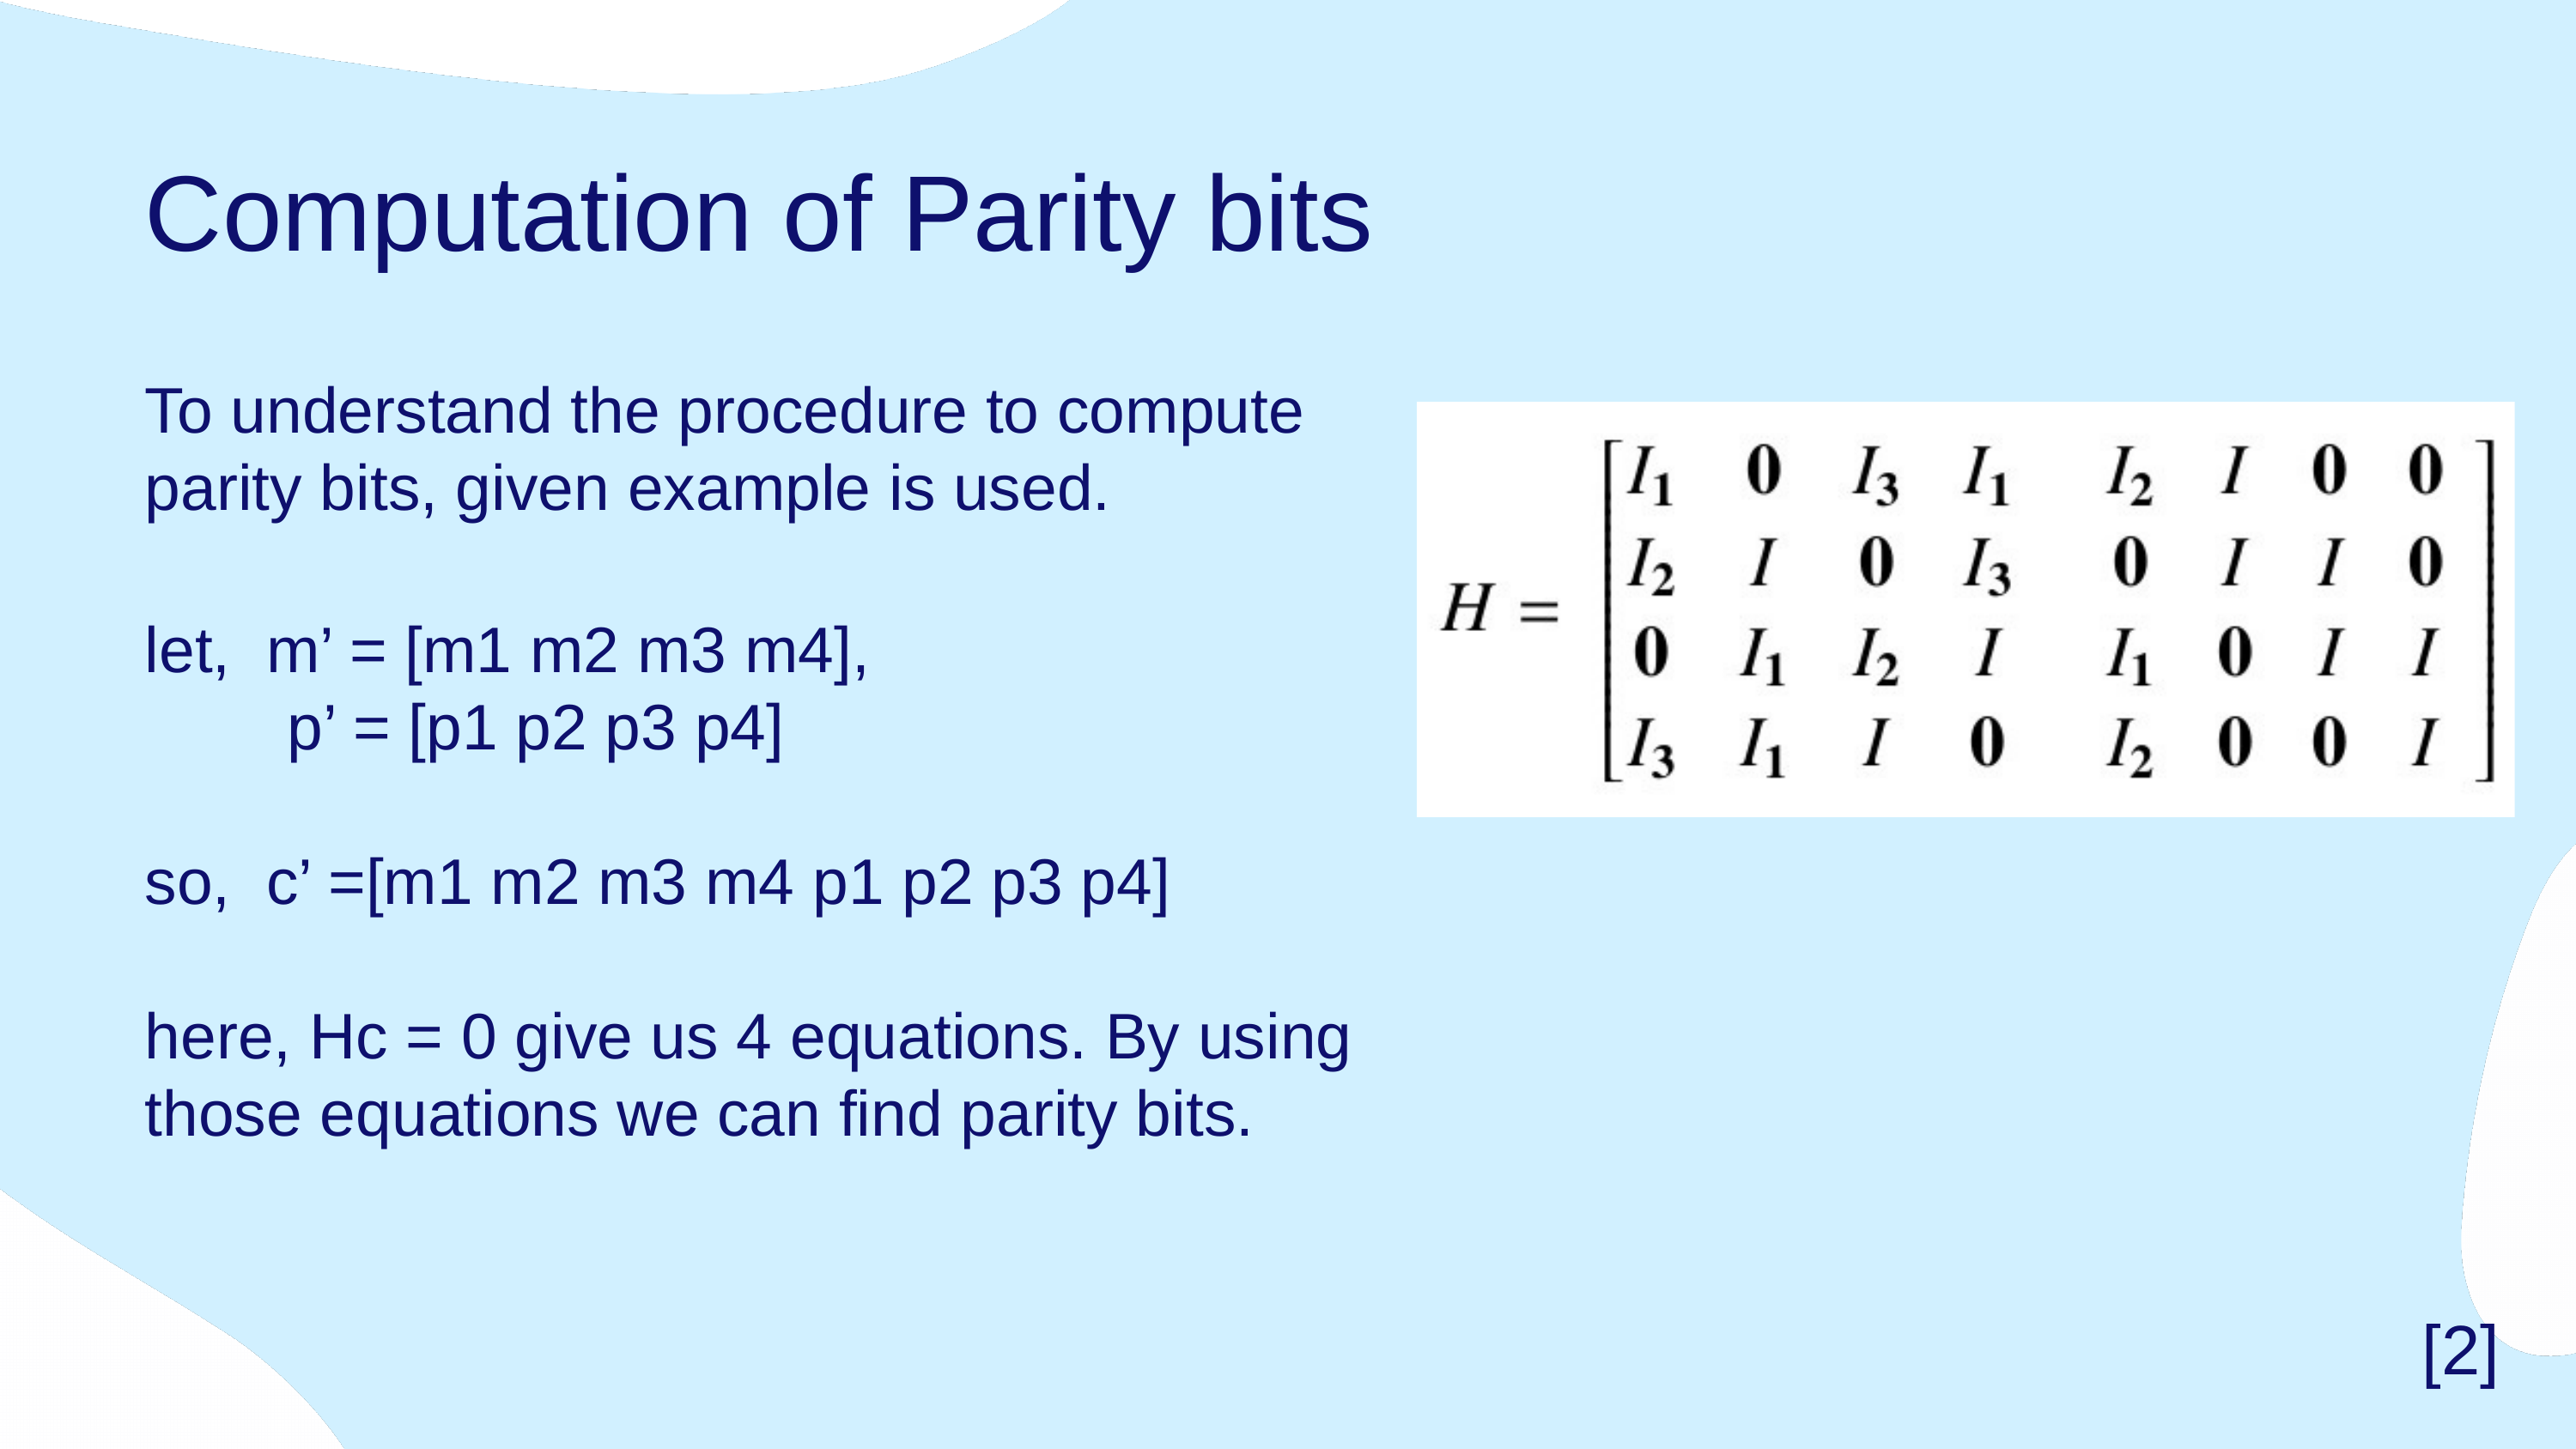

Computation of Parity bits
To understand the procedure to compute parity bits, given example is used.

let,  m’ = [m1 m2 m3 m4],
        p’ = [p1 p2 p3 p4]

so,  c’ =[m1 m2 m3 m4 p1 p2 p3 p4]

here, Hc = 0 give us 4 equations. By using those equations we can find parity bits.

[2]